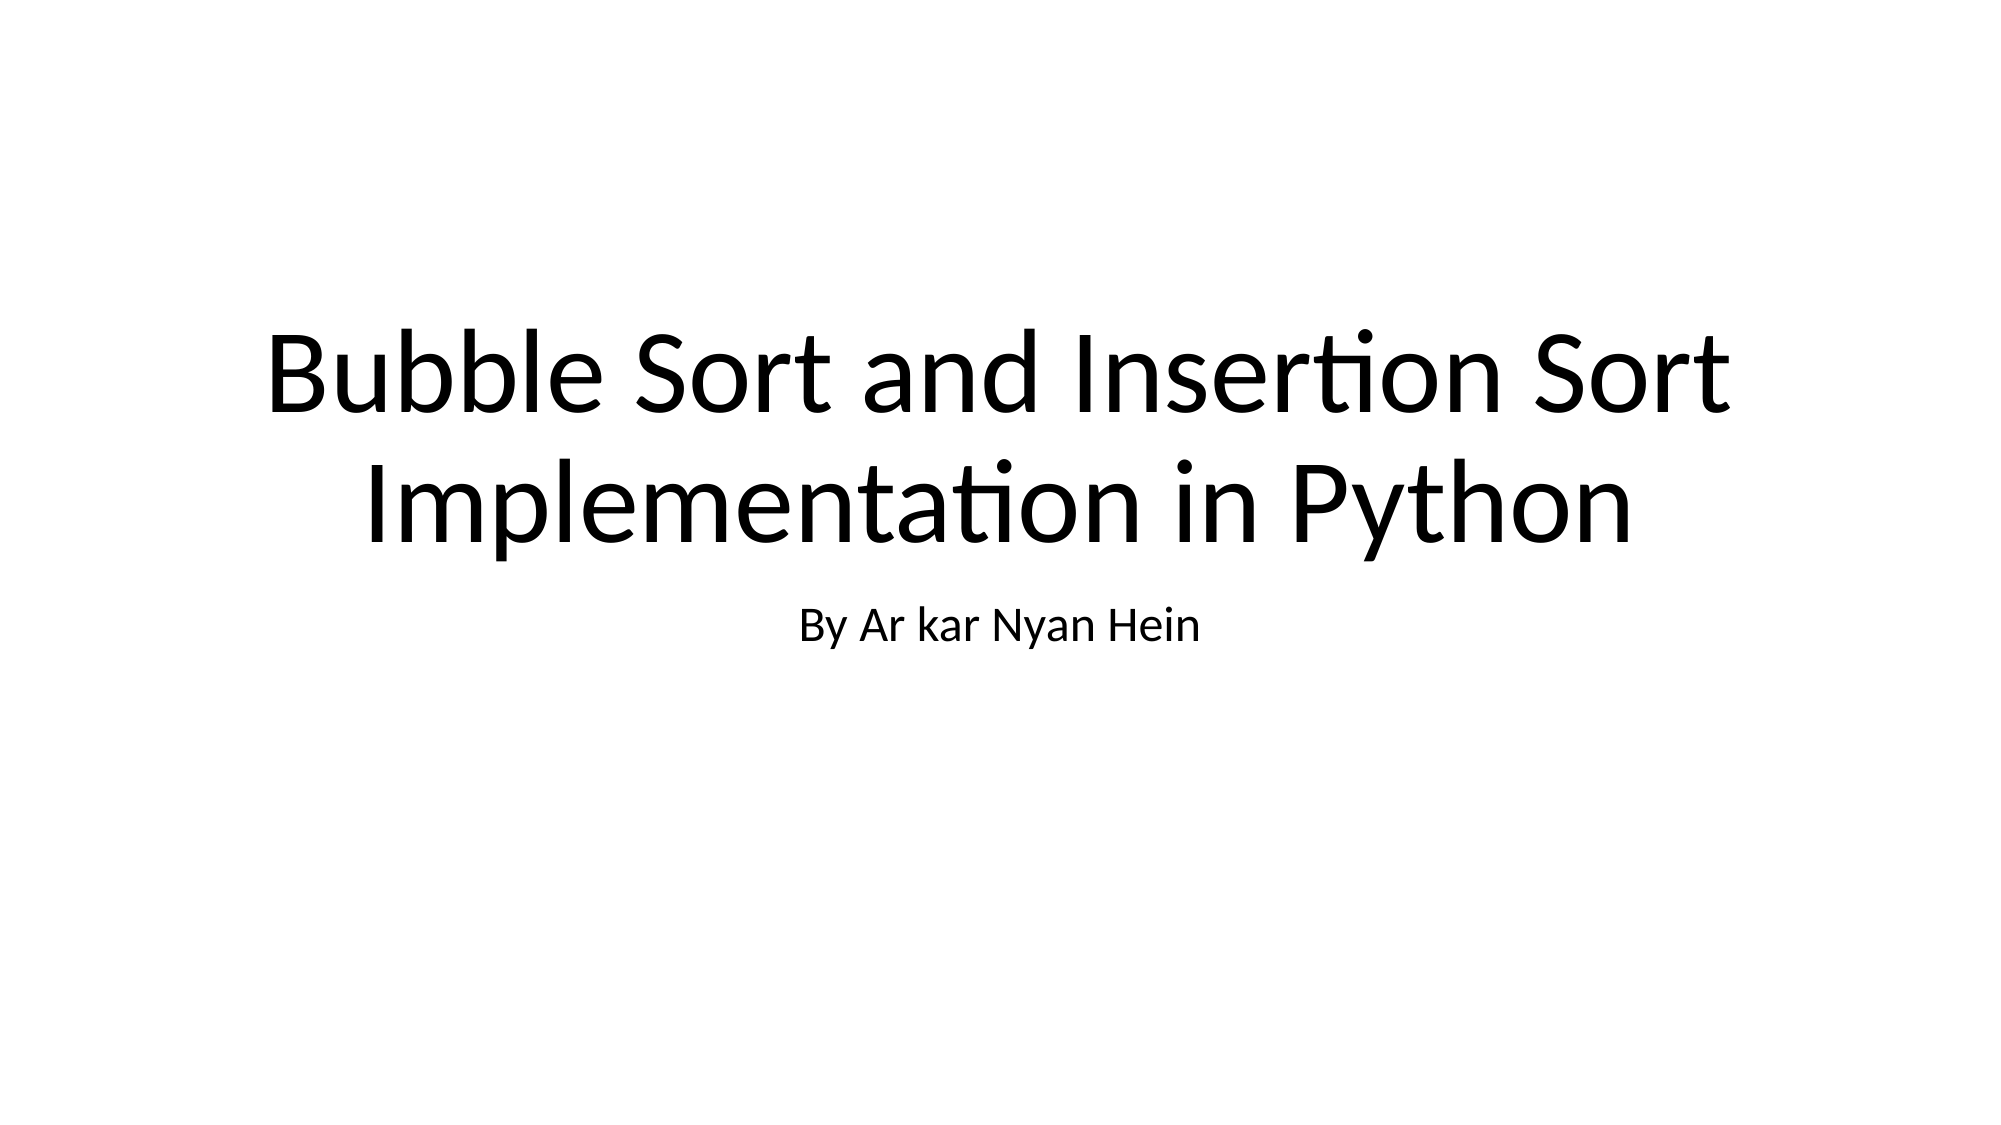

# Bubble Sort and Insertion Sort Implementation in Python
By Ar kar Nyan Hein